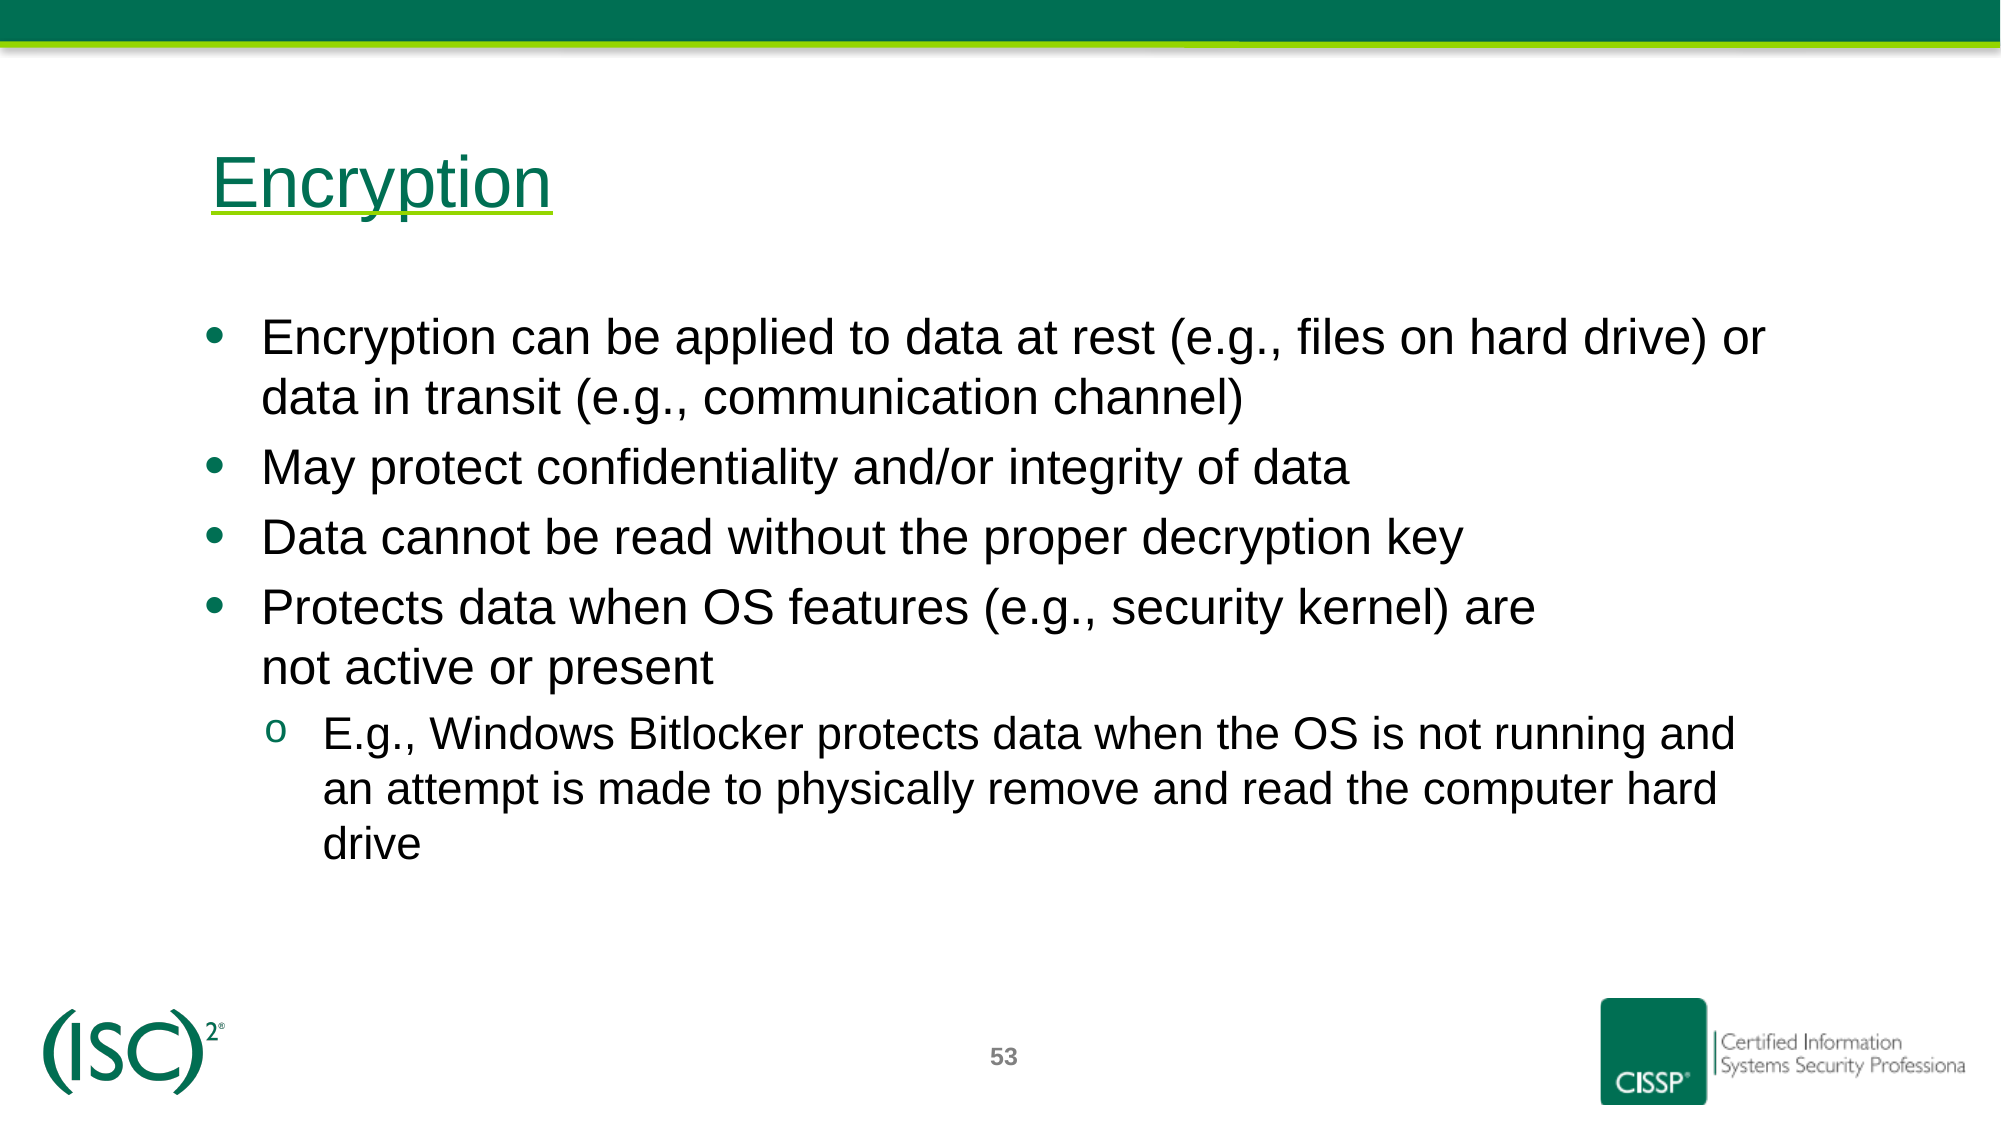

# Encryption
Encryption can be applied to data at rest (e.g., files on hard drive) or data in transit (e.g., communication channel)
May protect confidentiality and/or integrity of data
Data cannot be read without the proper decryption key
Protects data when OS features (e.g., security kernel) are
not active or present
E.g., Windows Bitlocker protects data when the OS is not running and an attempt is made to physically remove and read the computer hard drive